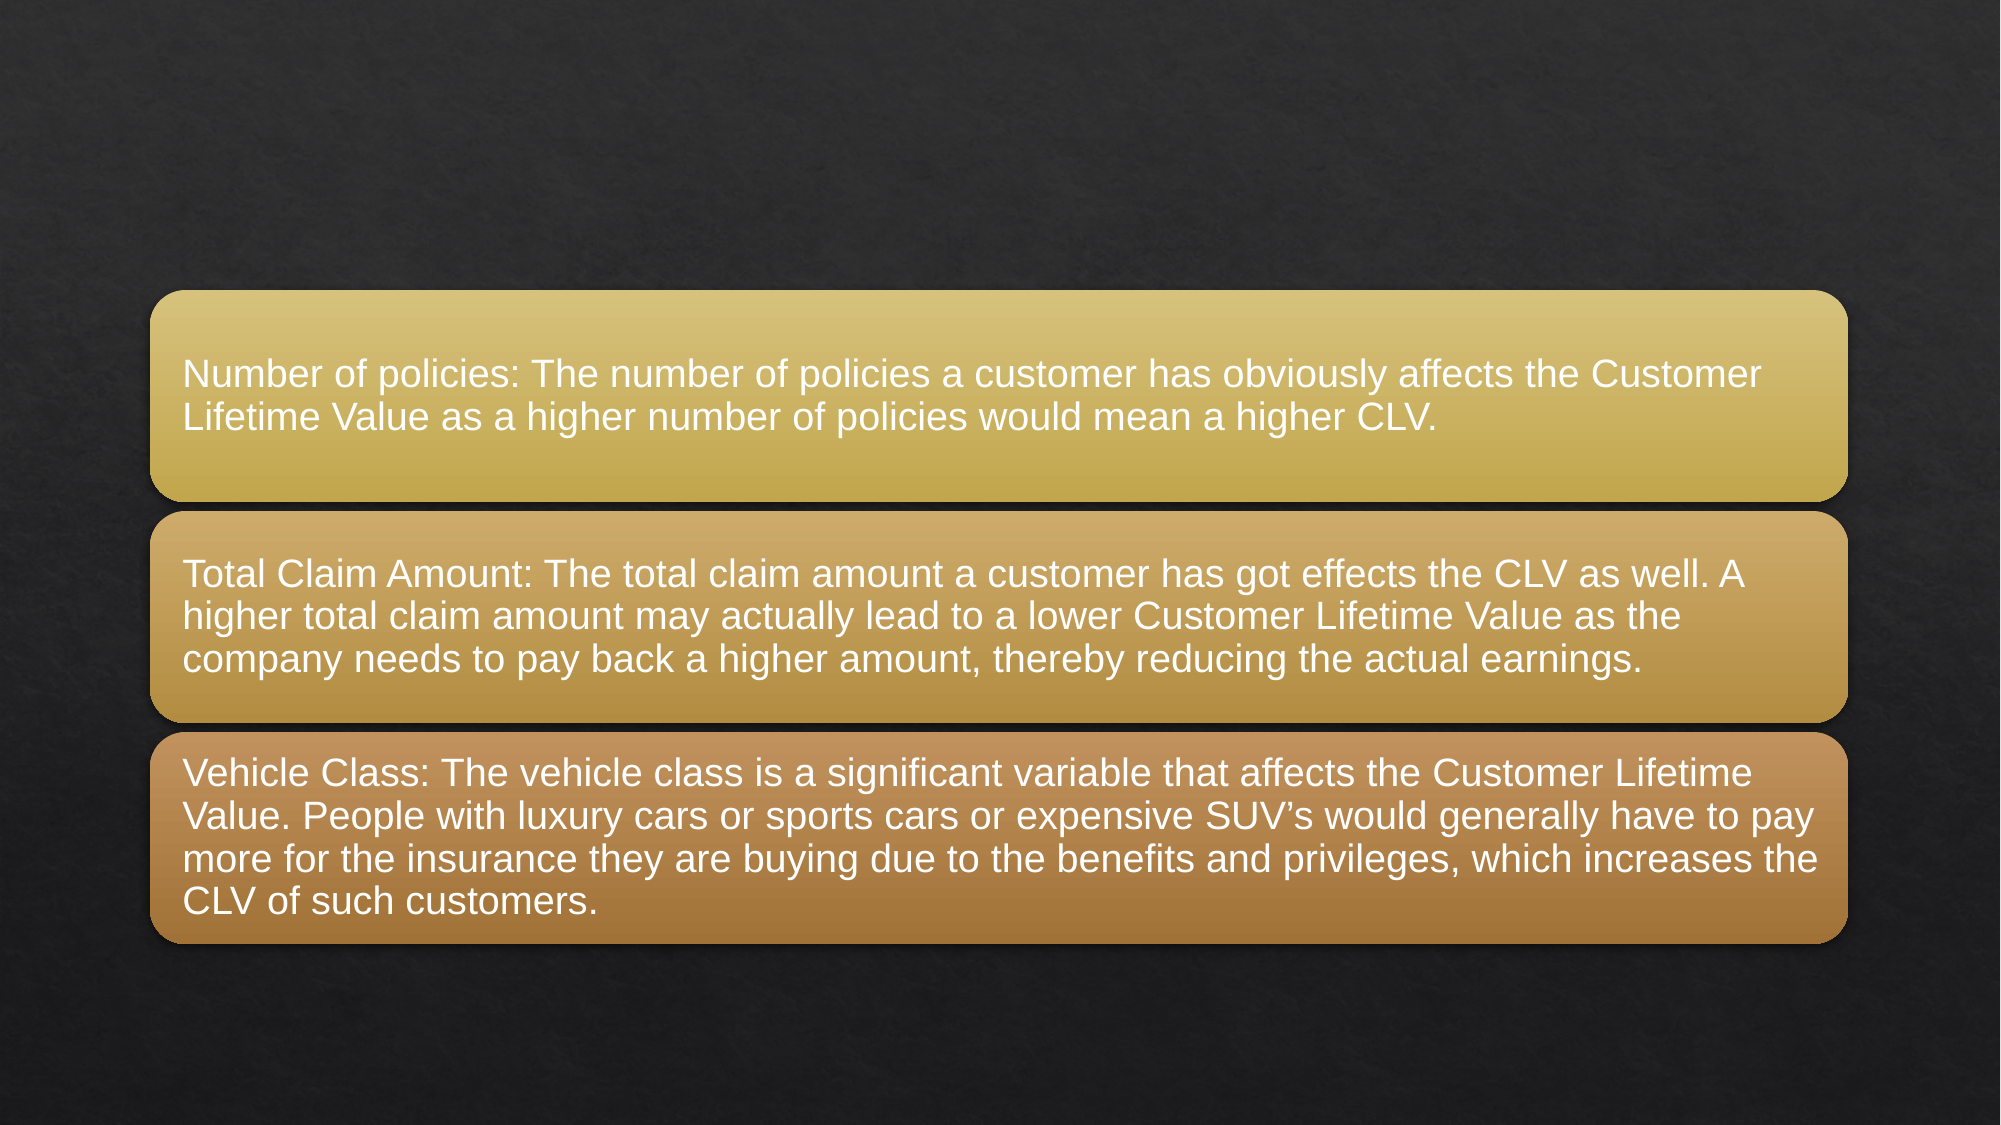

Number of policies: The number of policies a customer has obviously affects the Customer Lifetime Value as a higher number of policies would mean a higher CLV.
Total Claim Amount: The total claim amount a customer has got effects the CLV as well. A higher total claim amount may actually lead to a lower Customer Lifetime Value as the company needs to pay back a higher amount, thereby reducing the actual earnings.
Vehicle Class: The vehicle class is a significant variable that affects the Customer Lifetime Value. People with luxury cars or sports cars or expensive SUV’s would generally have to pay more for the insurance they are buying due to the benefits and privileges, which increases the CLV of such customers.